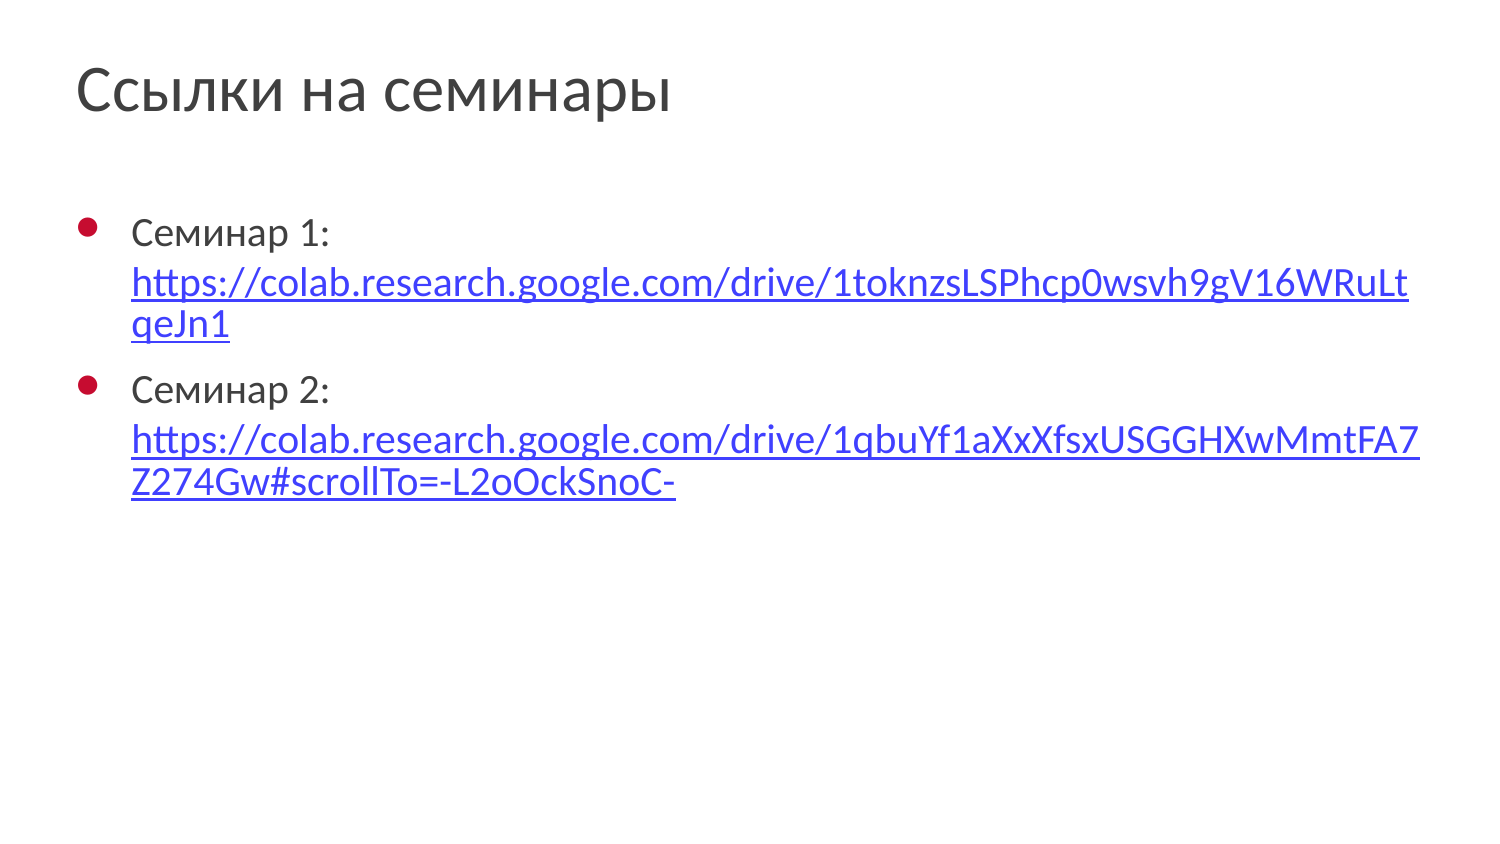

# Ссылки на семинары
Семинар 1: https://colab.research.google.com/drive/1toknzsLSPhcp0wsvh9gV16WRuLtqeJn1
Семинар 2: https://colab.research.google.com/drive/1qbuYf1aXxXfsxUSGGHXwMmtFA7Z274Gw#scrollTo=-L2oOckSnoC-

60